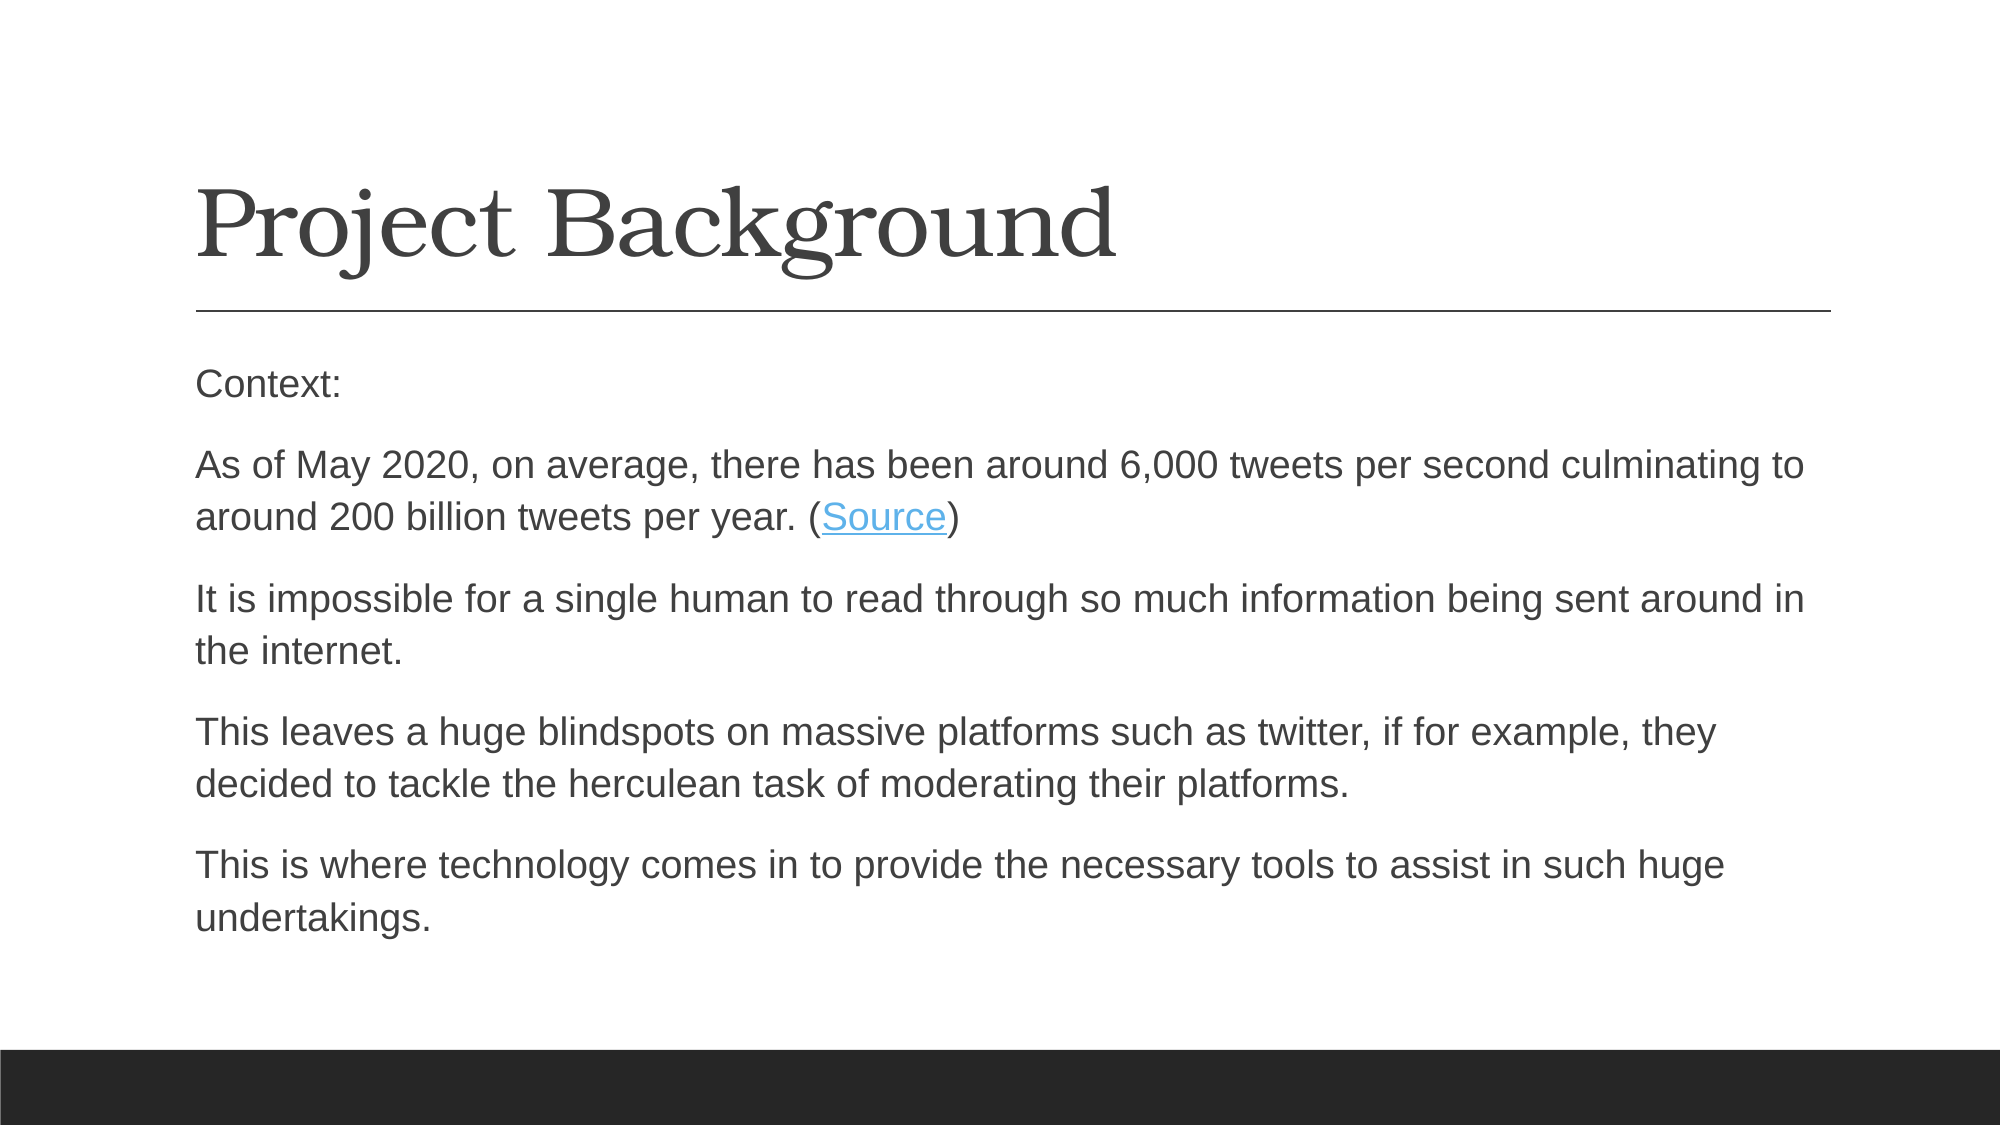

# Project Background
Context:
As of May 2020, on average, there has been around 6,000 tweets per second culminating to around 200 billion tweets per year. (Source)
It is impossible for a single human to read through so much information being sent around in the internet.
This leaves a huge blindspots on massive platforms such as twitter, if for example, they decided to tackle the herculean task of moderating their platforms.
This is where technology comes in to provide the necessary tools to assist in such huge undertakings.